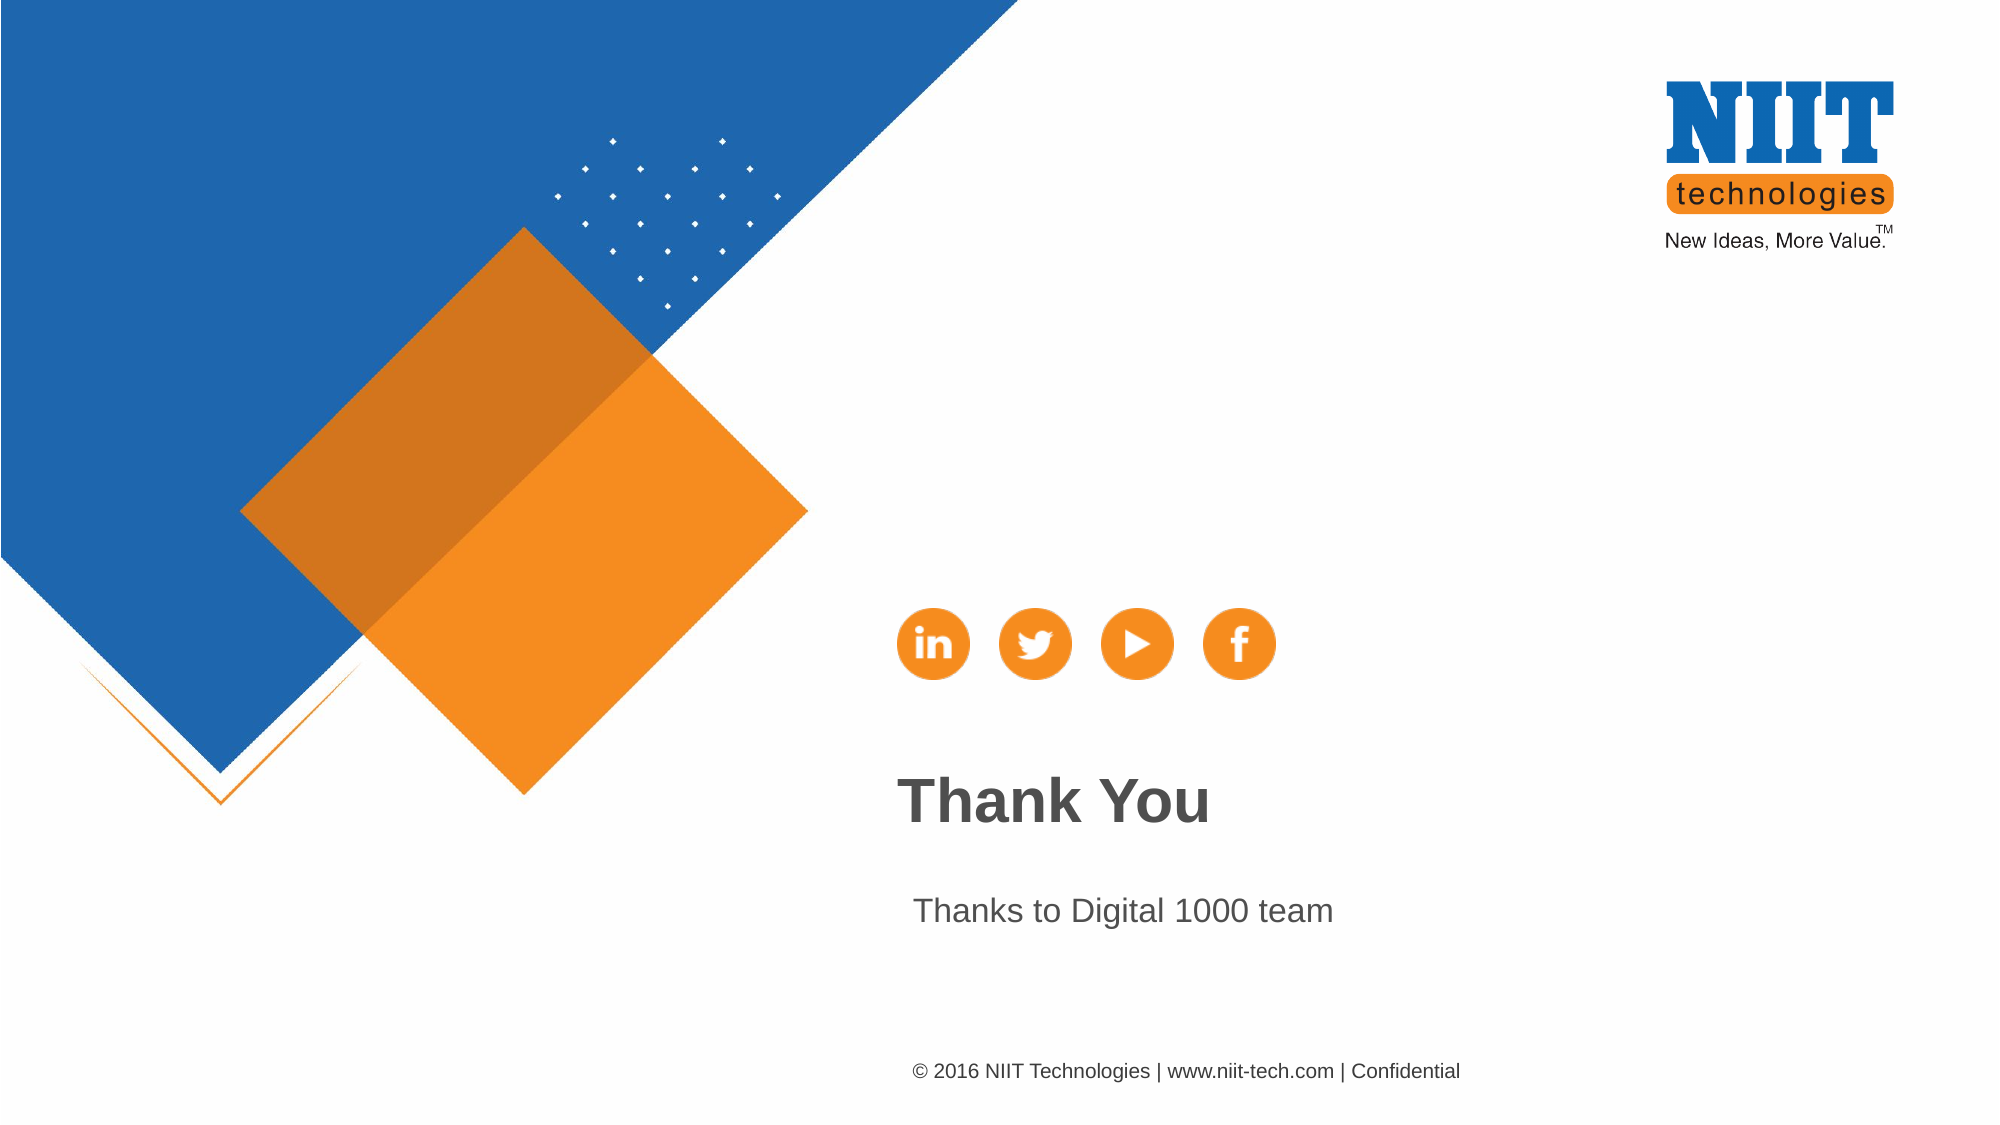

Thank You
Thanks to Digital 1000 team